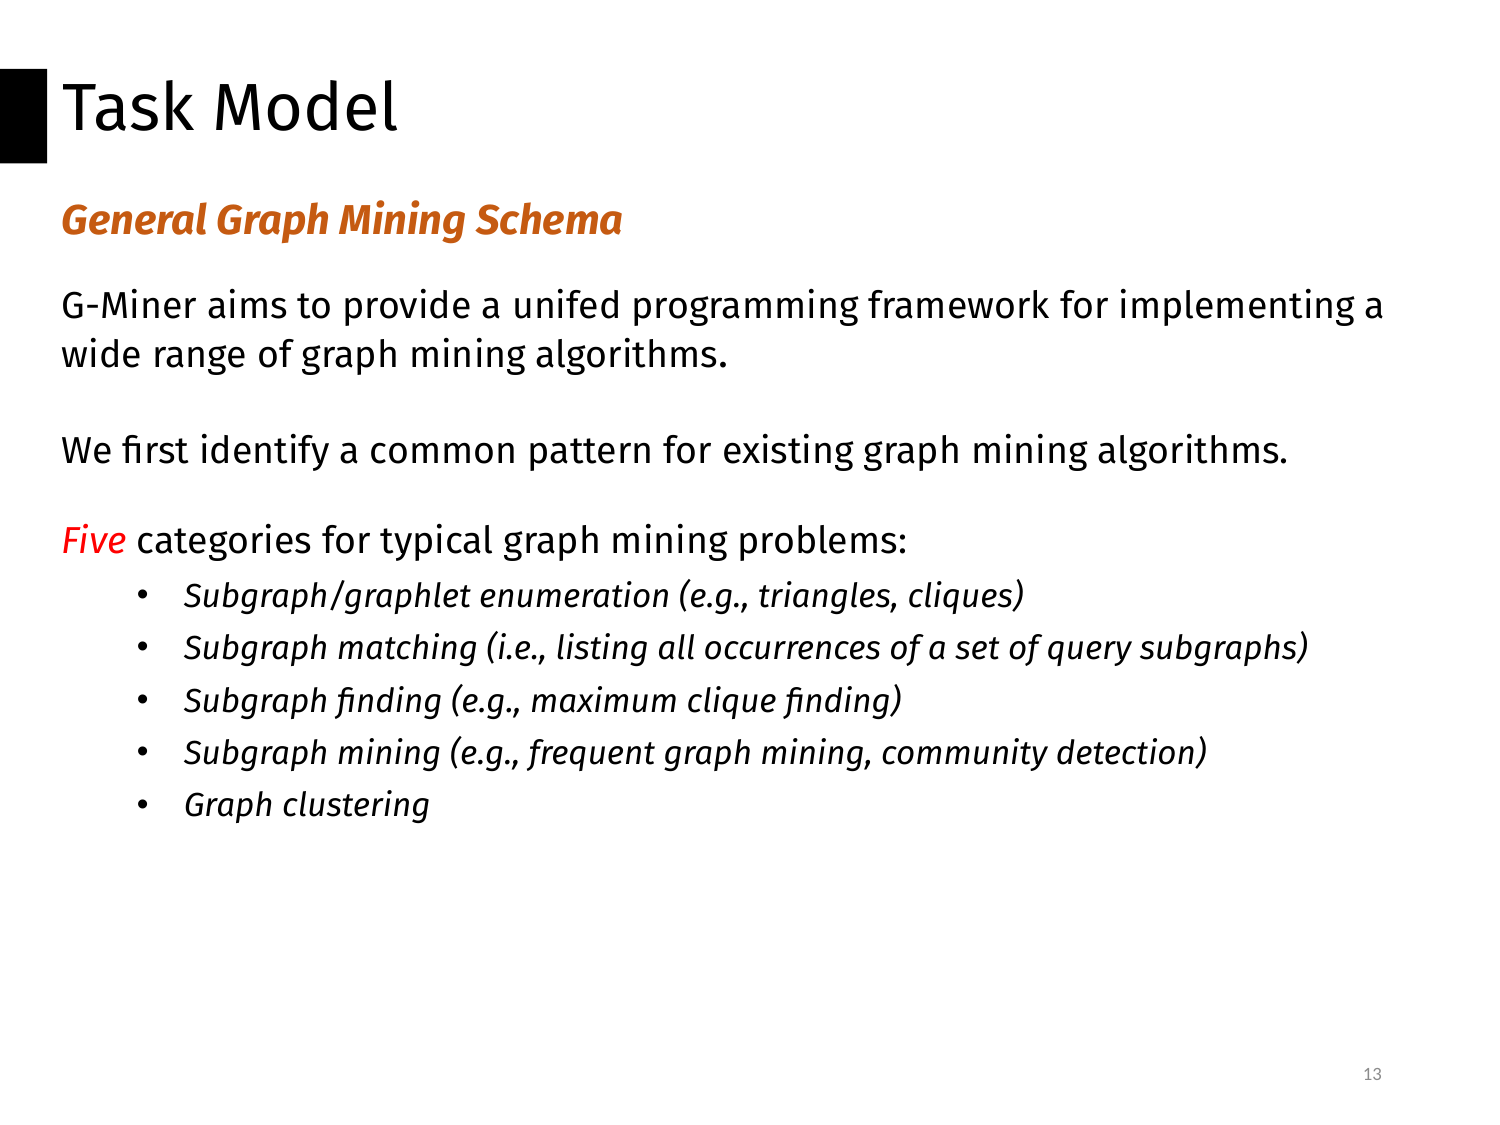

# Task Model

General Graph Mining Schema
G-Miner aims to provide a unifed programming framework for implementing a wide range of graph mining algorithms.

We first identify a common pattern for existing graph mining algorithms.

Five categories for typical graph mining problems:
Subgraph/graphlet enumeration (e.g., triangles, cliques)
Subgraph matching (i.e., listing all occurrences of a set of query subgraphs)
Subgraph finding (e.g., maximum clique finding)
Subgraph mining (e.g., frequent graph mining, community detection)
Graph clustering

13